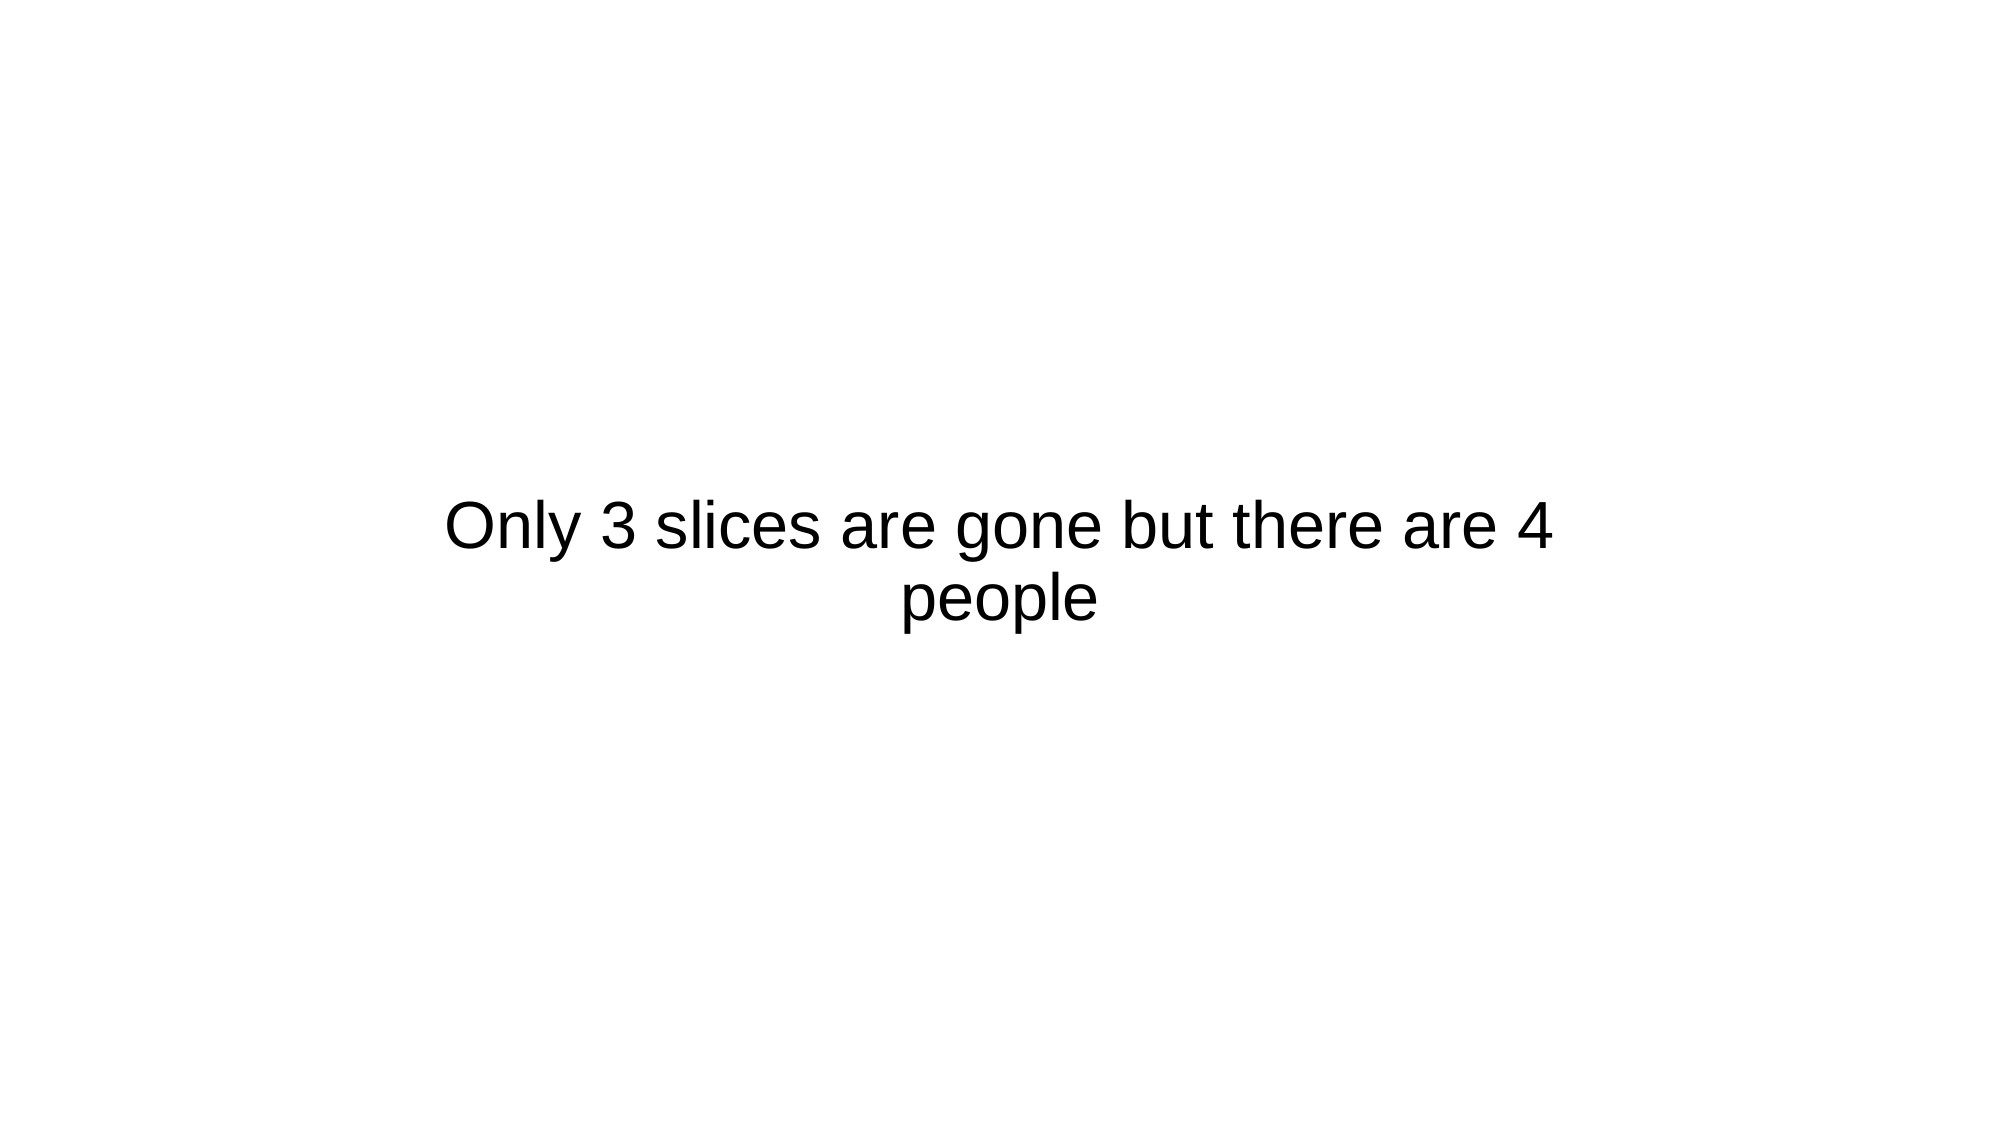

Only 3 slices are gone but there are 4 people